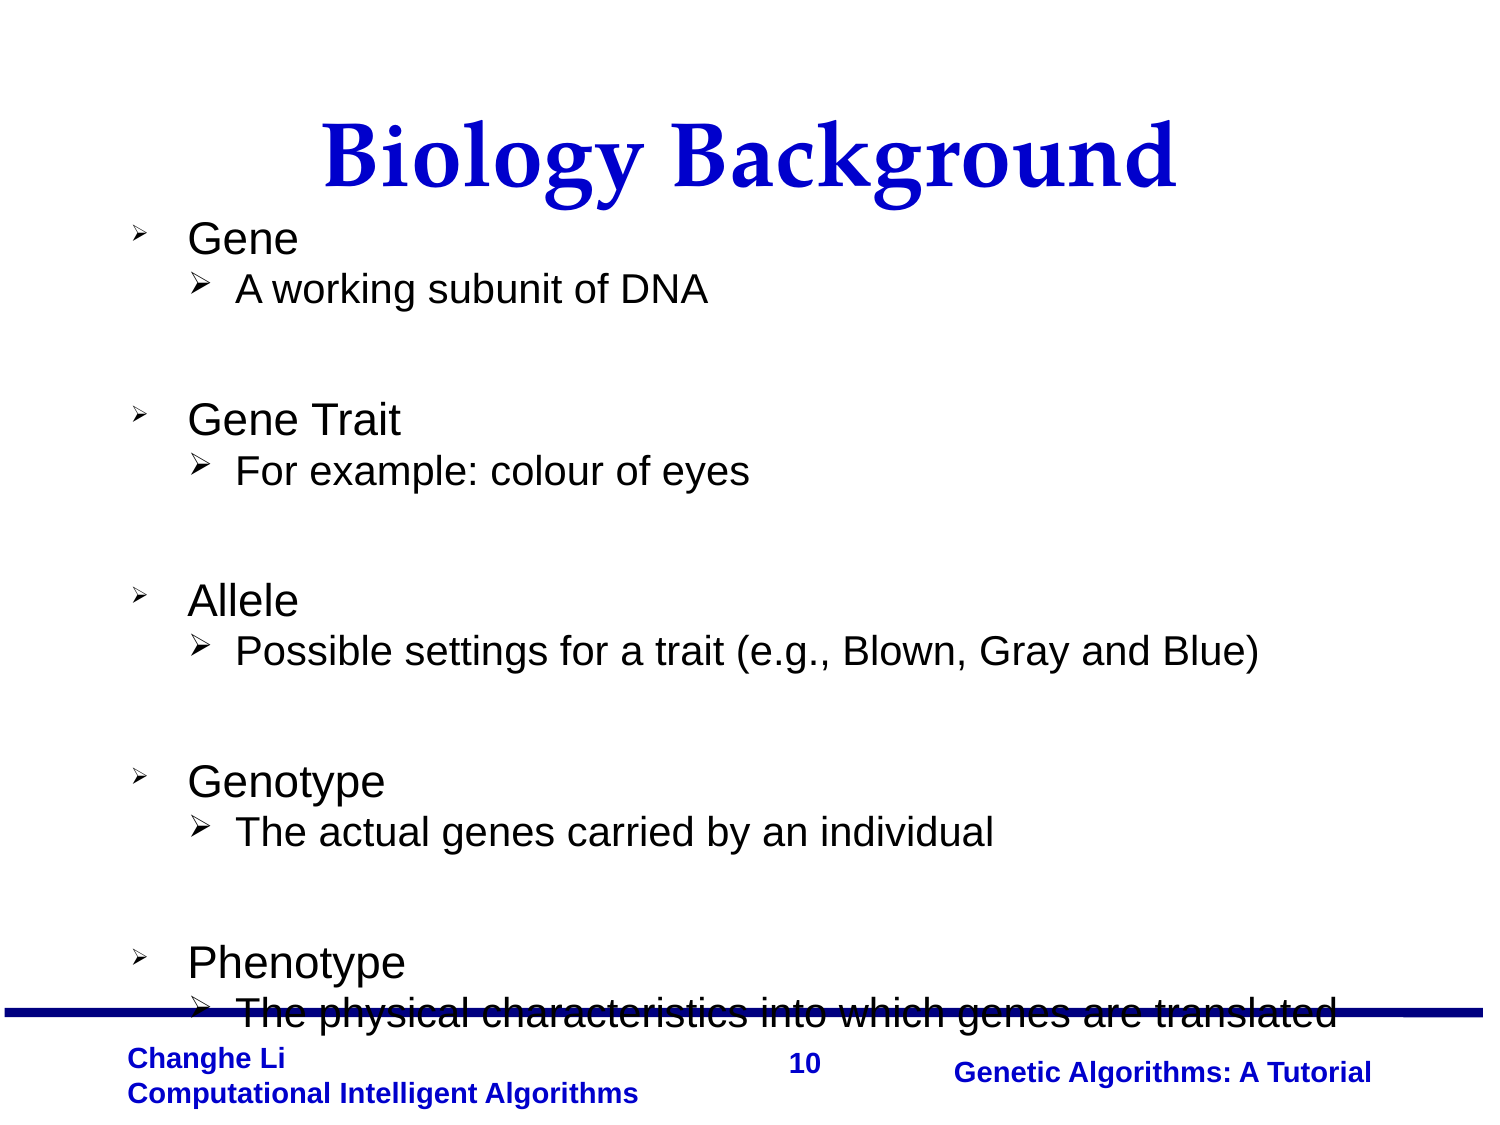

# Biology Background
Gene
A working subunit of DNA

Gene Trait
For example: colour of eyes

Allele
Possible settings for a trait (e.g., Blown, Gray and Blue)

Genotype
The actual genes carried by an individual

Phenotype
The physical characteristics into which genes are translated